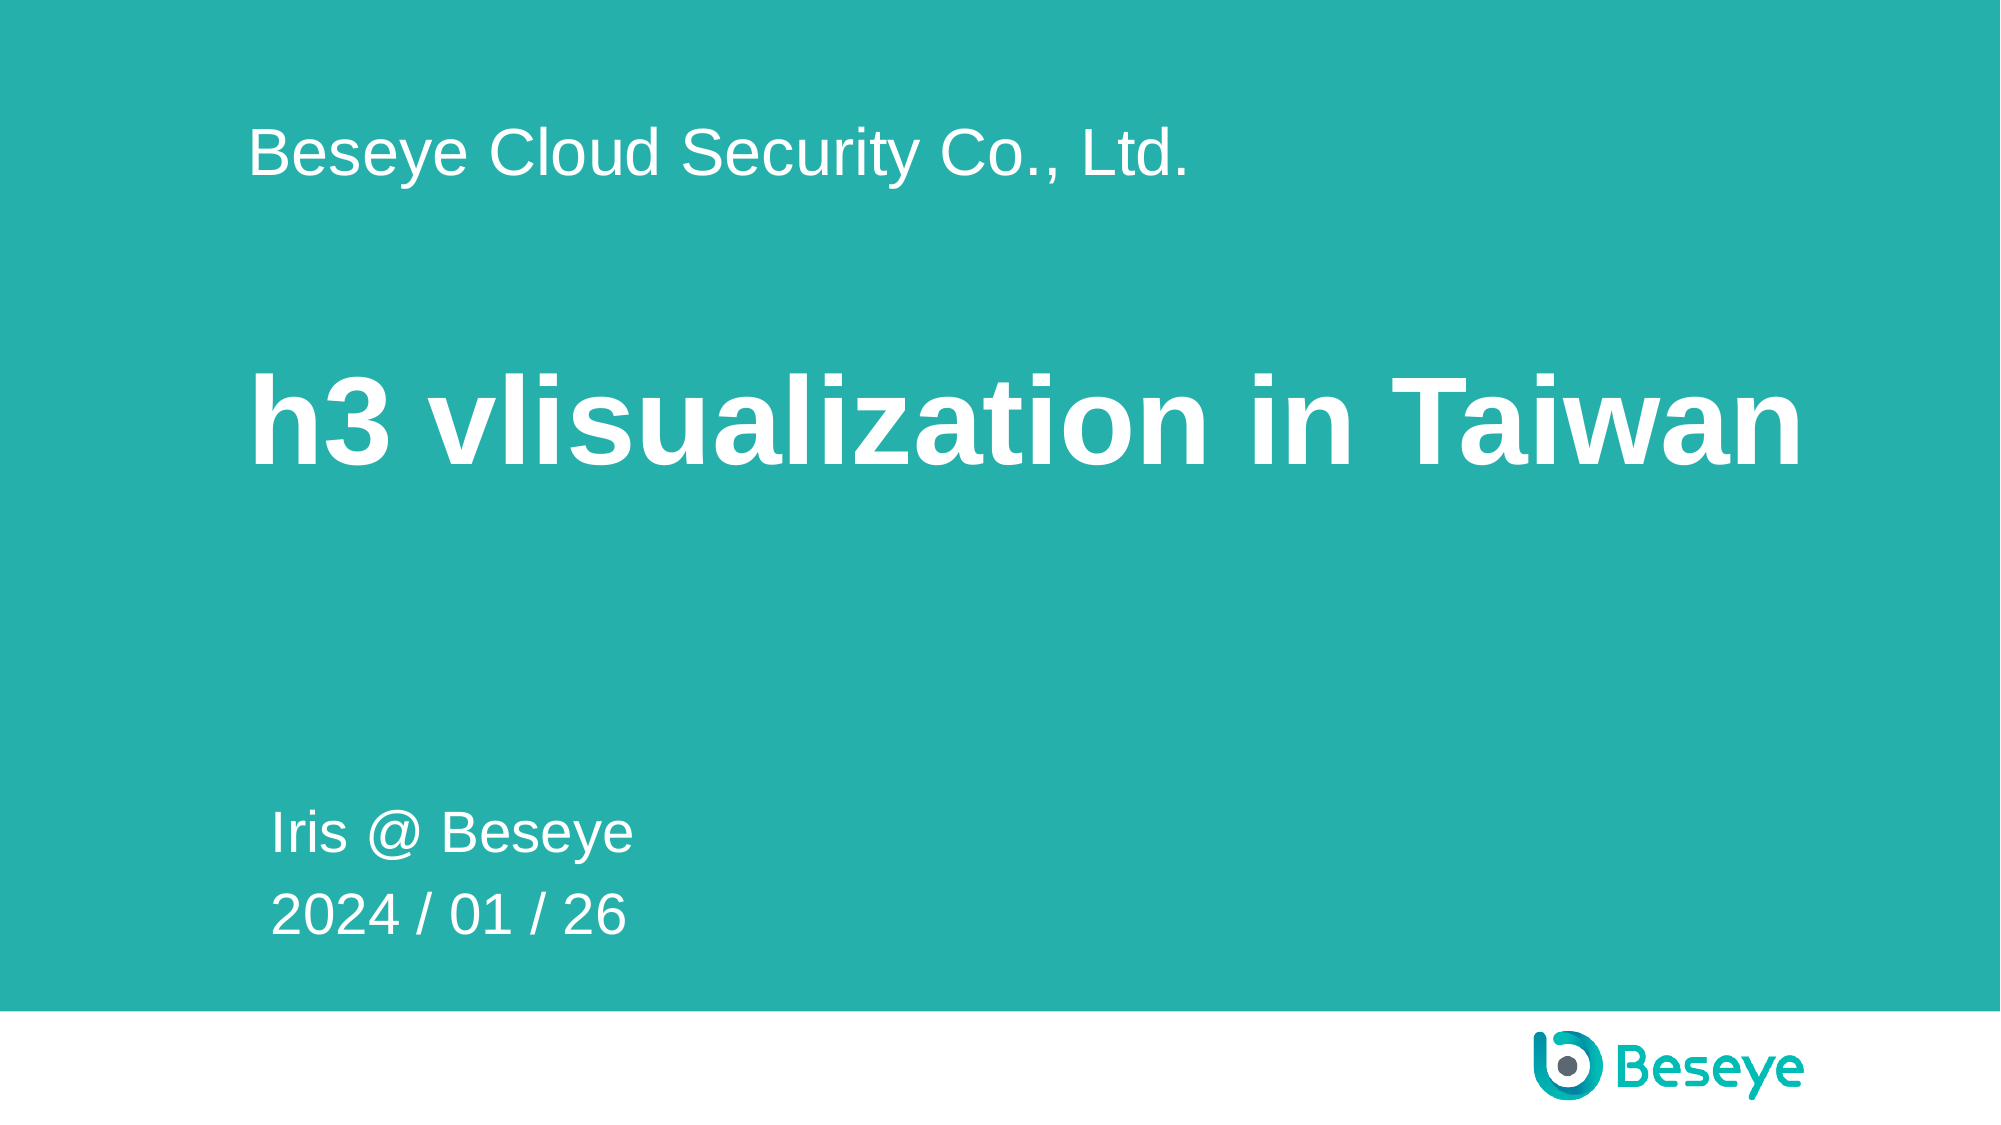

Beseye Cloud Security Co., Ltd.

h3 vlisualization in Taiwan
Iris @ Beseye
2024 / 01 / 26